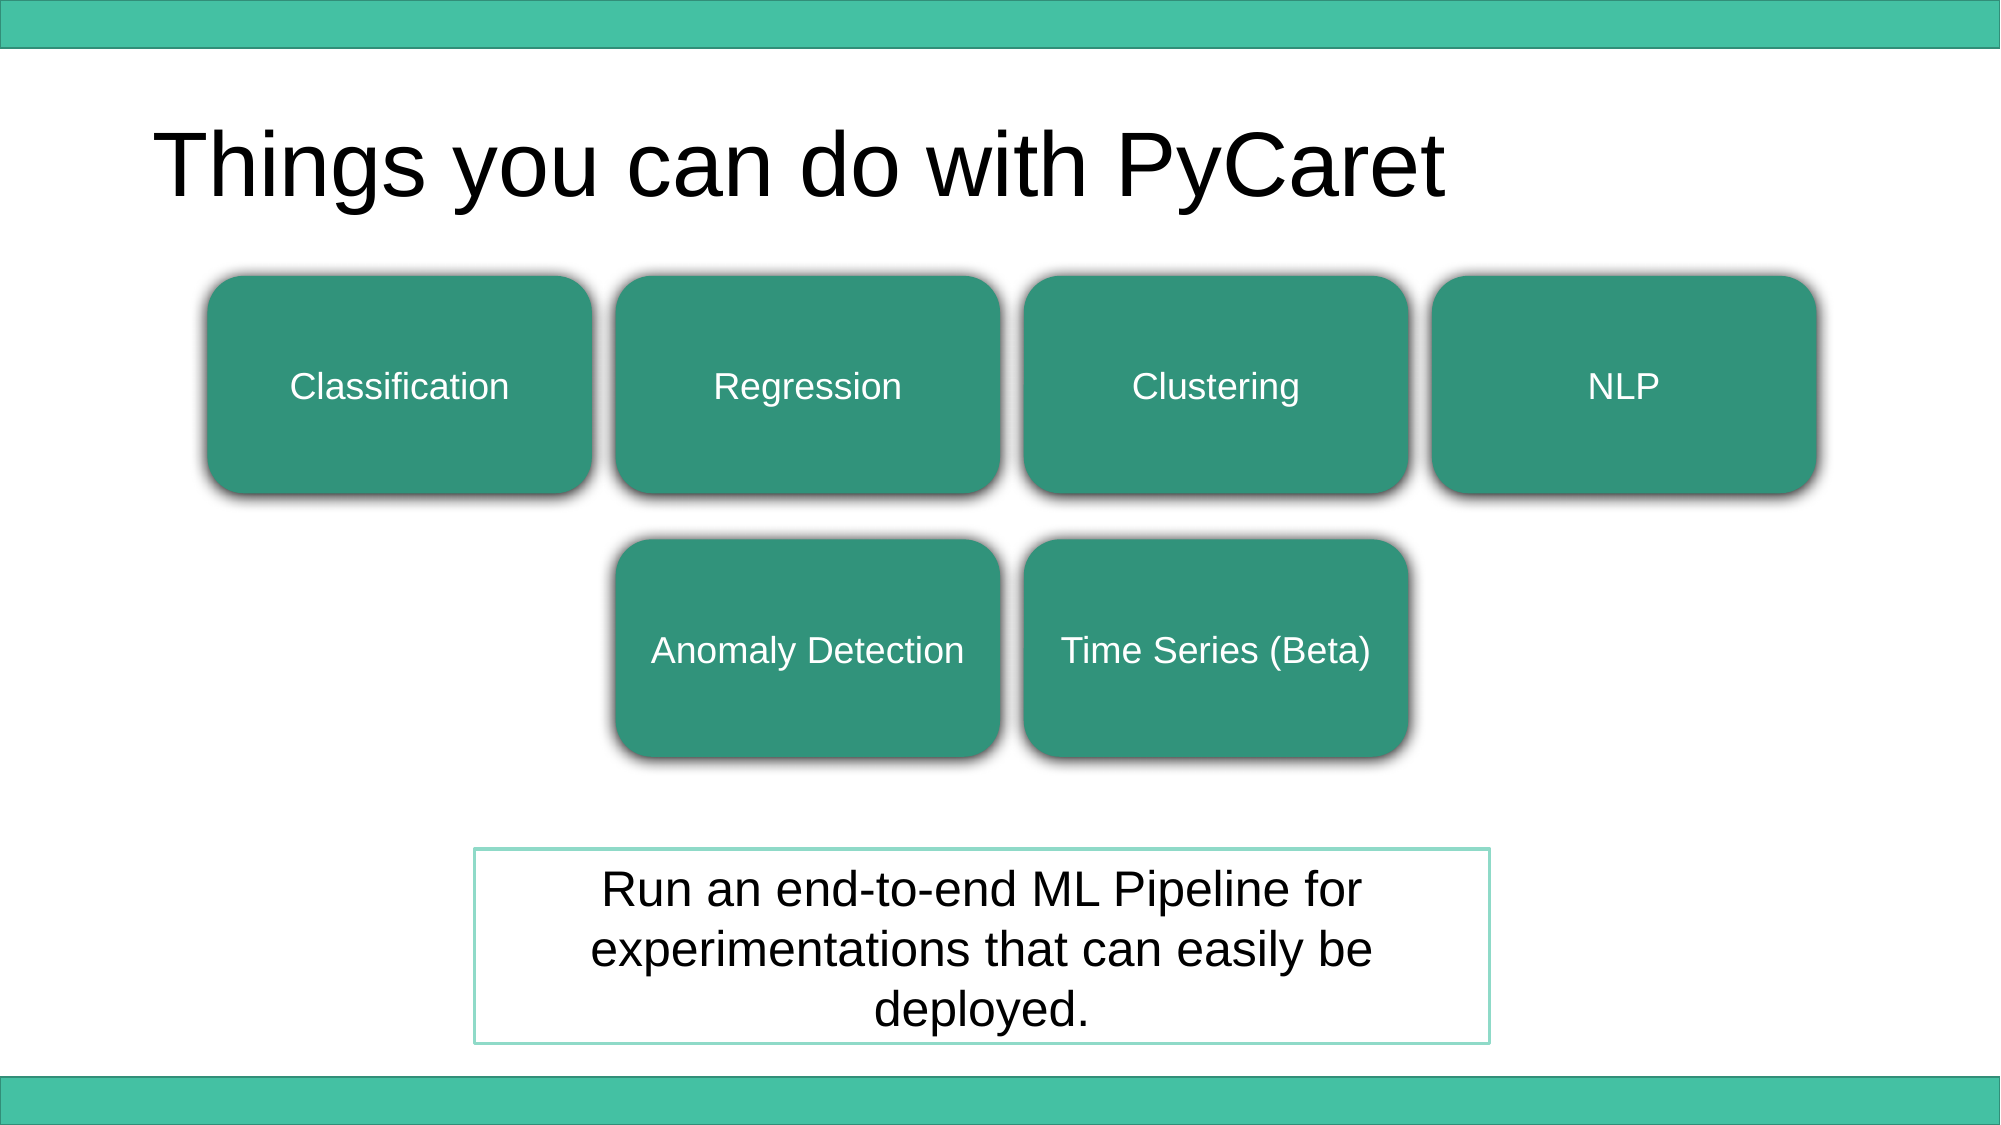

# Things you can do with PyCaret
Classification
Regression
NLP
Clustering
Anomaly Detection
Time Series (Beta)
Run an end-to-end ML Pipeline for experimentations that can easily be deployed.